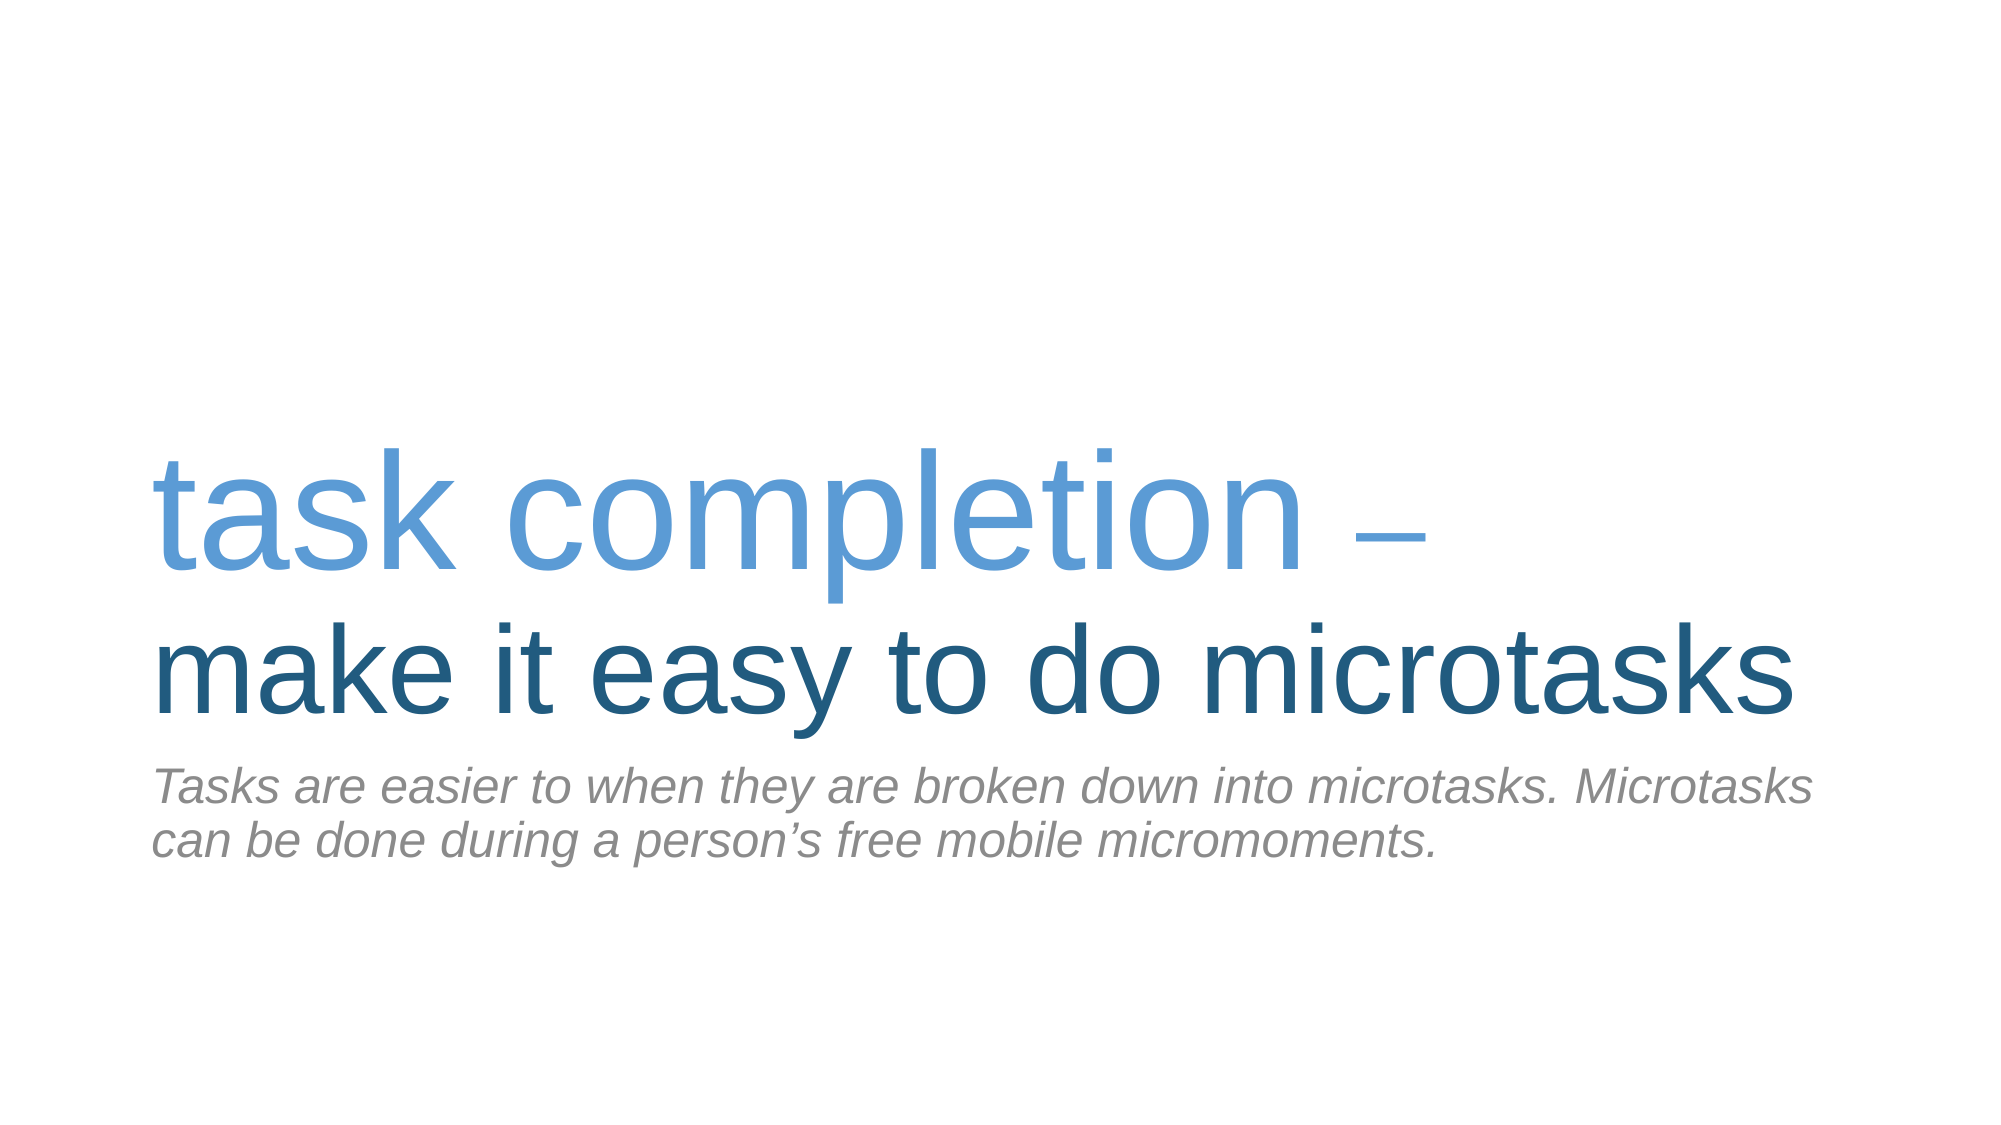

# task completion – make it easy to do microtasks
Tasks are easier to when they are broken down into microtasks. Microtasks can be done during a person’s free mobile micromoments.